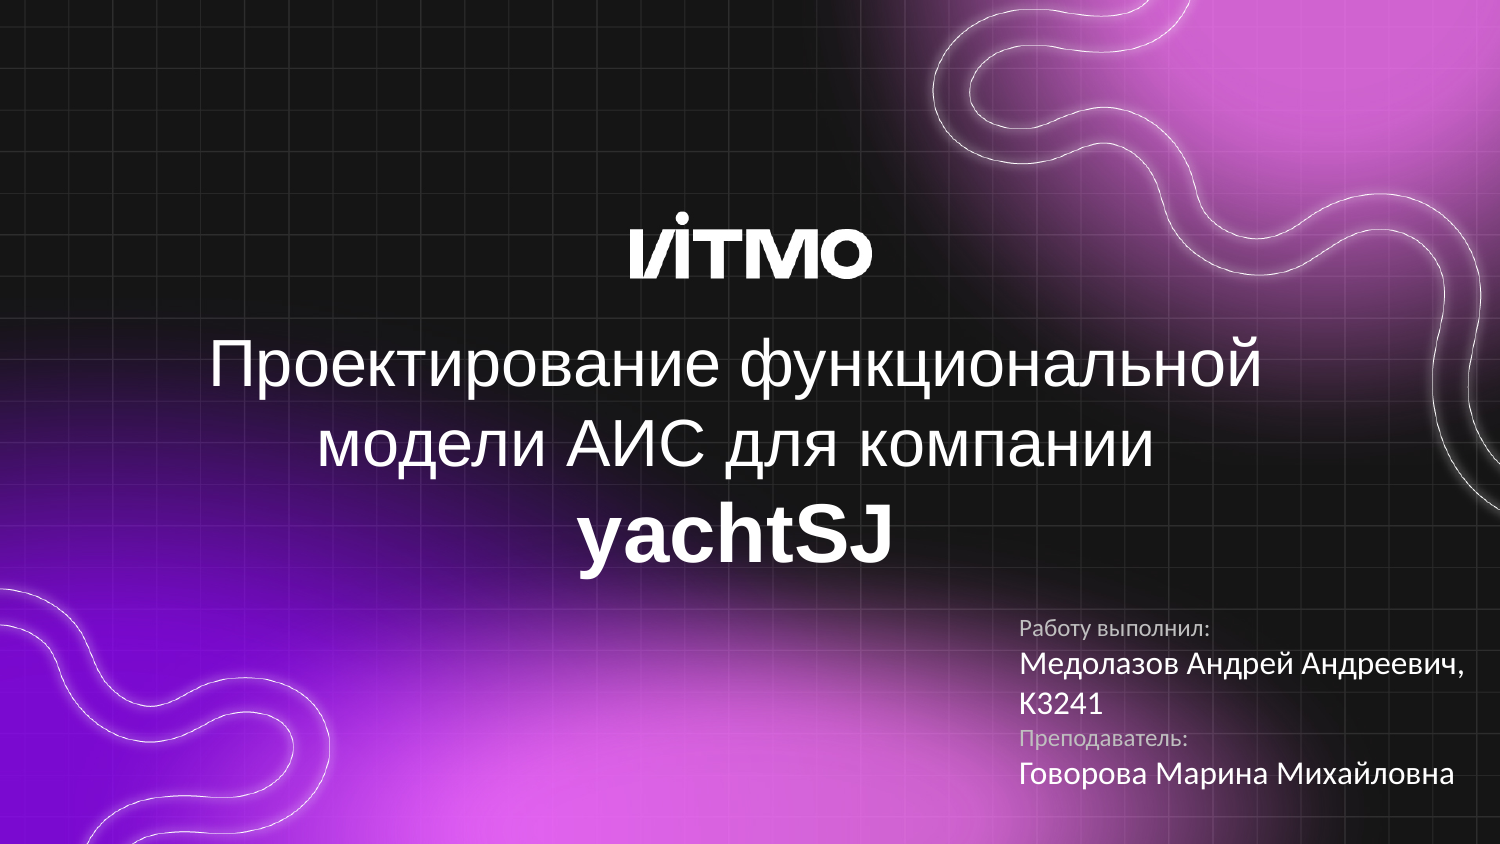

# Проектирование функциональной модели АИС для компании yachtSJ
Работу выполнил:
Медолазов Андрей Андреевич, K3241
Преподаватель:
Говорова Марина Михайловна